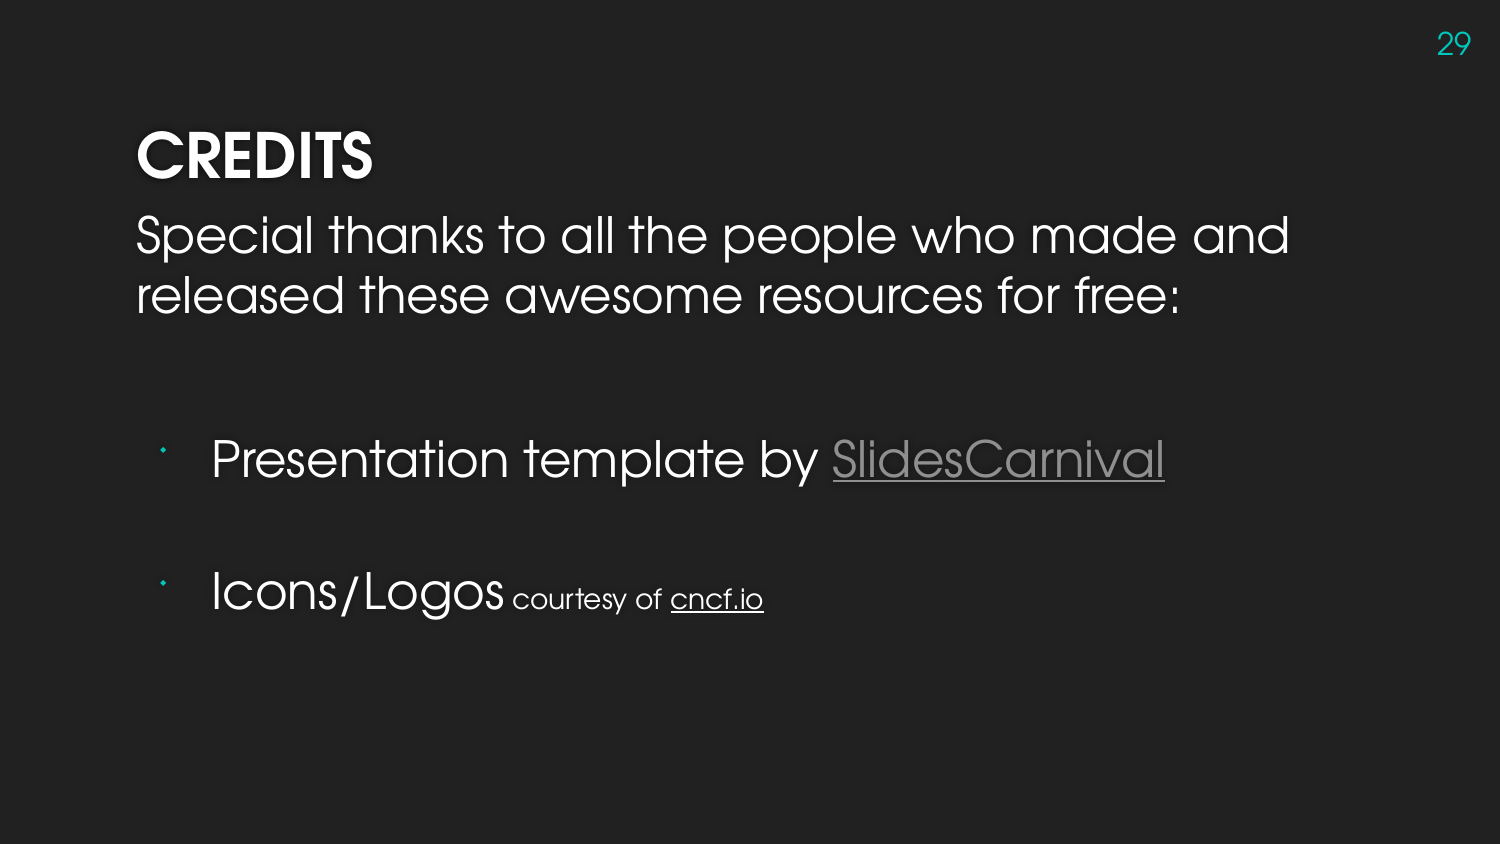

29
# CREDITS
Special thanks to all the people who made and released these awesome resources for free:

Presentation template by SlidesCarnival

Icons/Logos courtesy of cncf.io